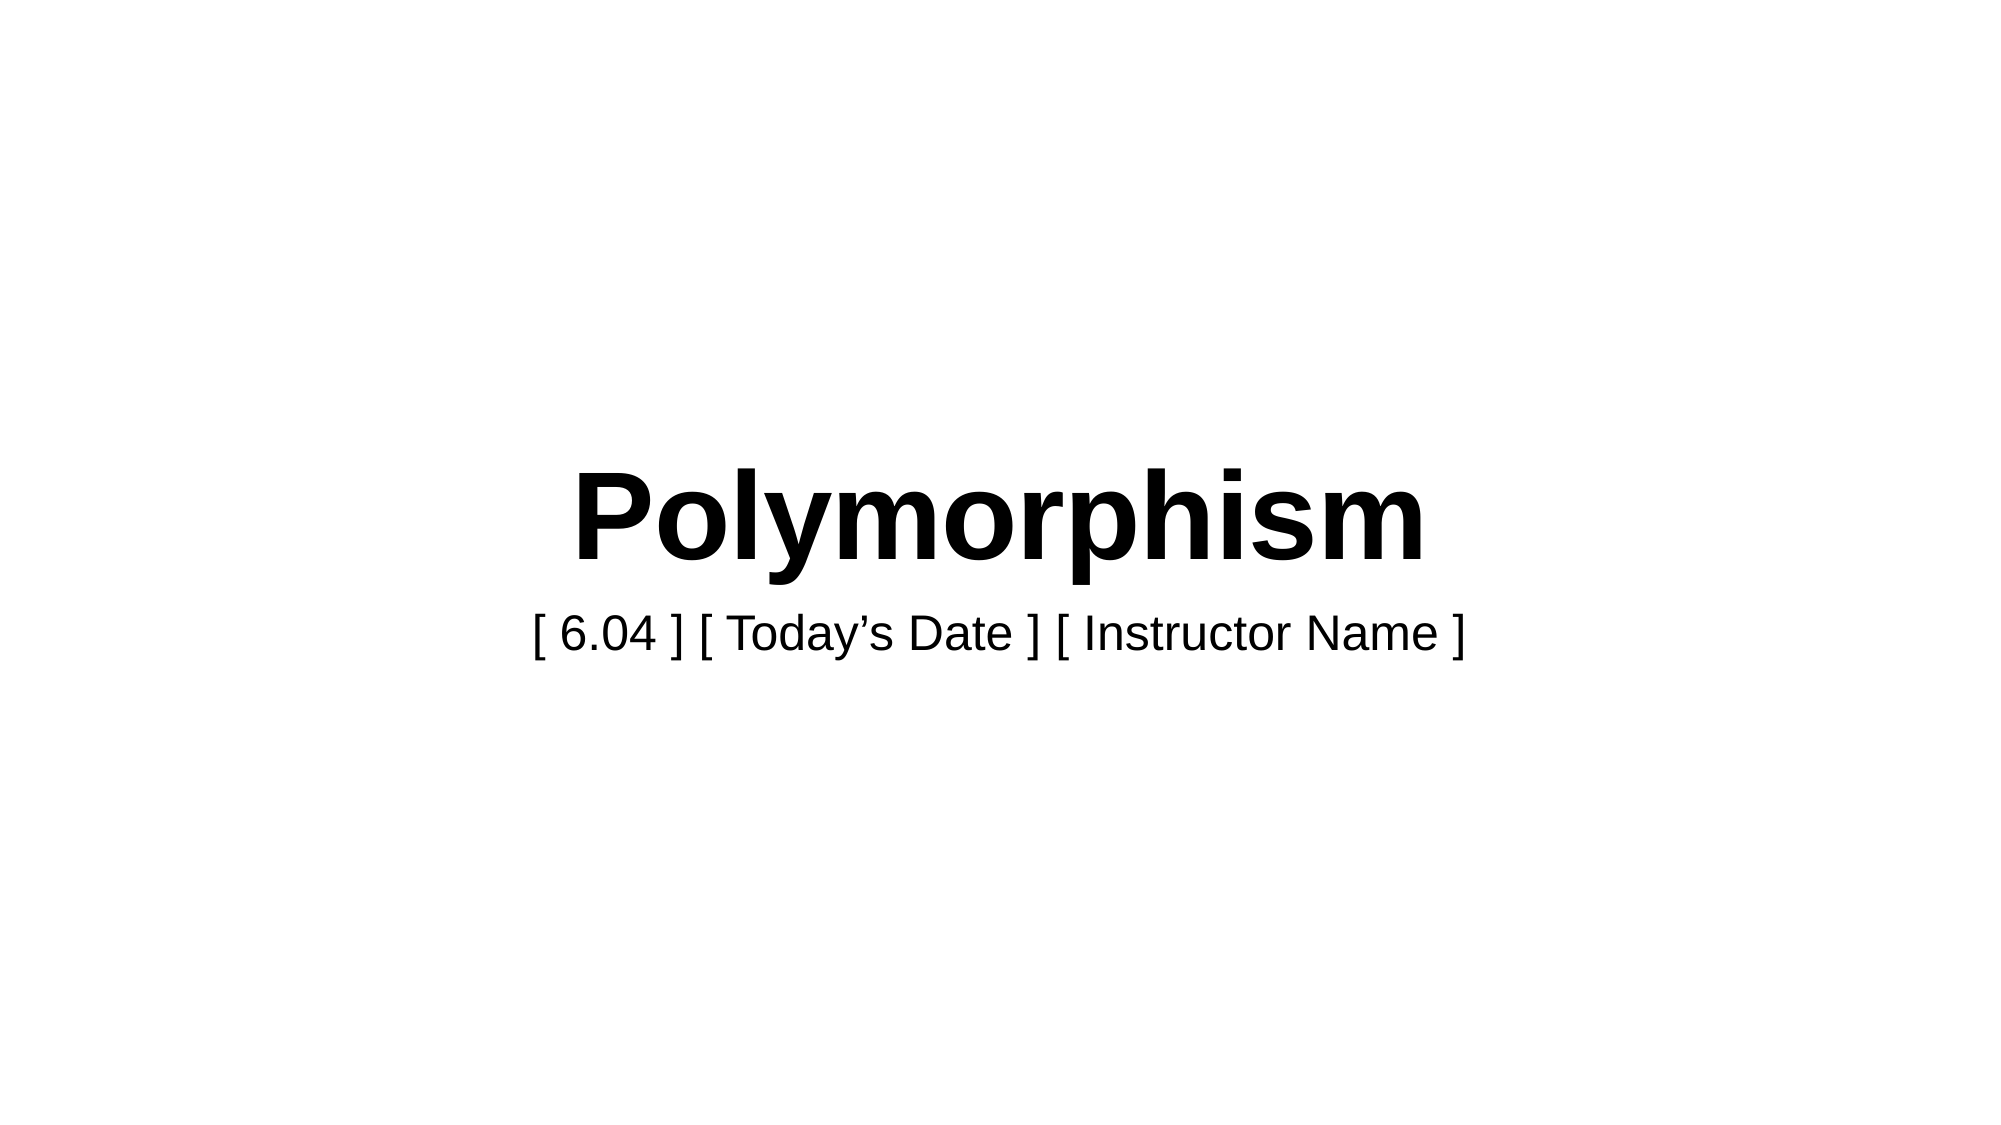

# Polymorphism
[ 6.04 ] [ Today’s Date ] [ Instructor Name ]